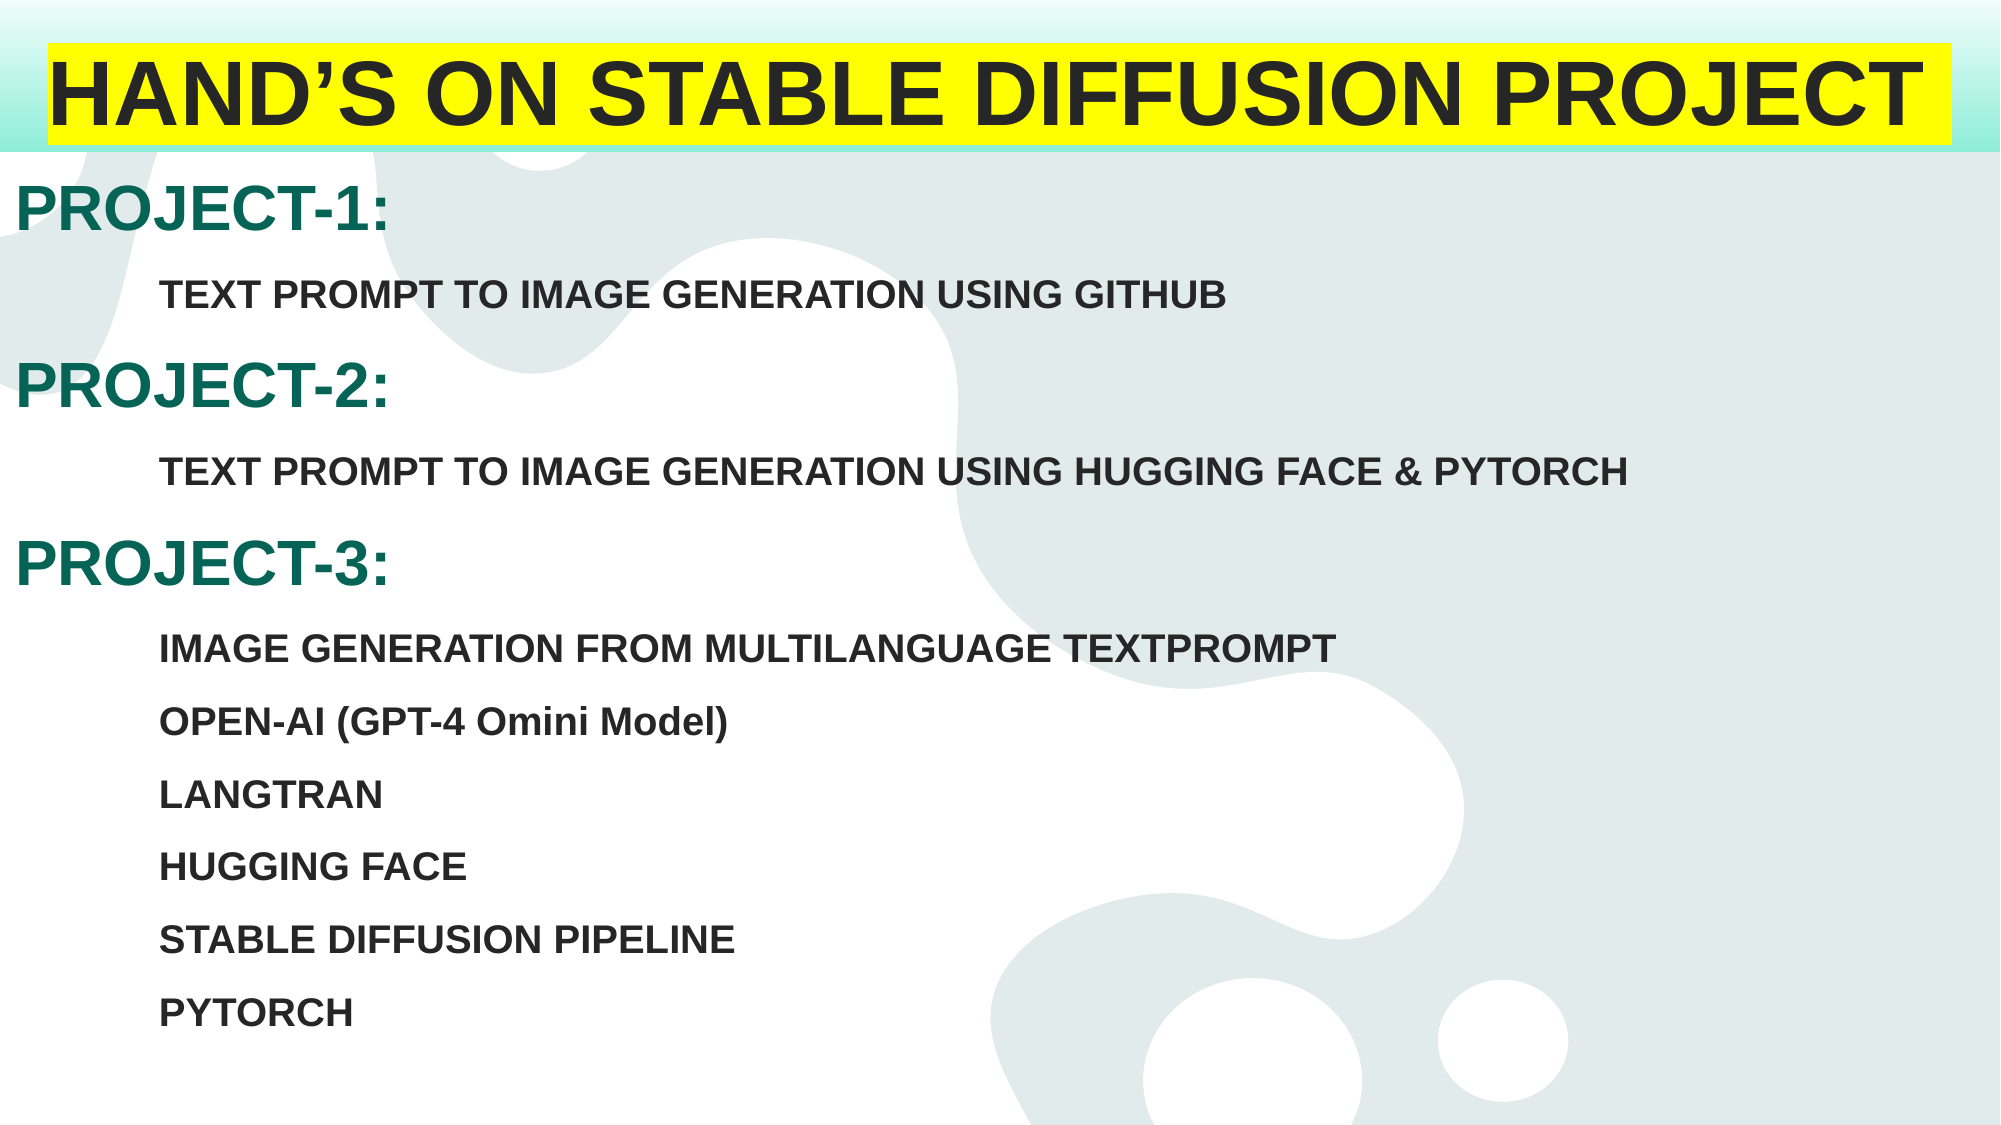

# HAND’S ON STABLE DIFFUSION PROJECT
PROJECT-1:
	TEXT PROMPT TO IMAGE GENERATION USING GITHUB
PROJECT-2:
	TEXT PROMPT TO IMAGE GENERATION USING HUGGING FACE & PYTORCH
PROJECT-3:
	IMAGE GENERATION FROM MULTILANGUAGE TEXTPROMPT
			OPEN-AI (GPT-4 Omini Model)
			LANGTRAN
			HUGGING FACE
			STABLE DIFFUSION PIPELINE
			PYTORCH